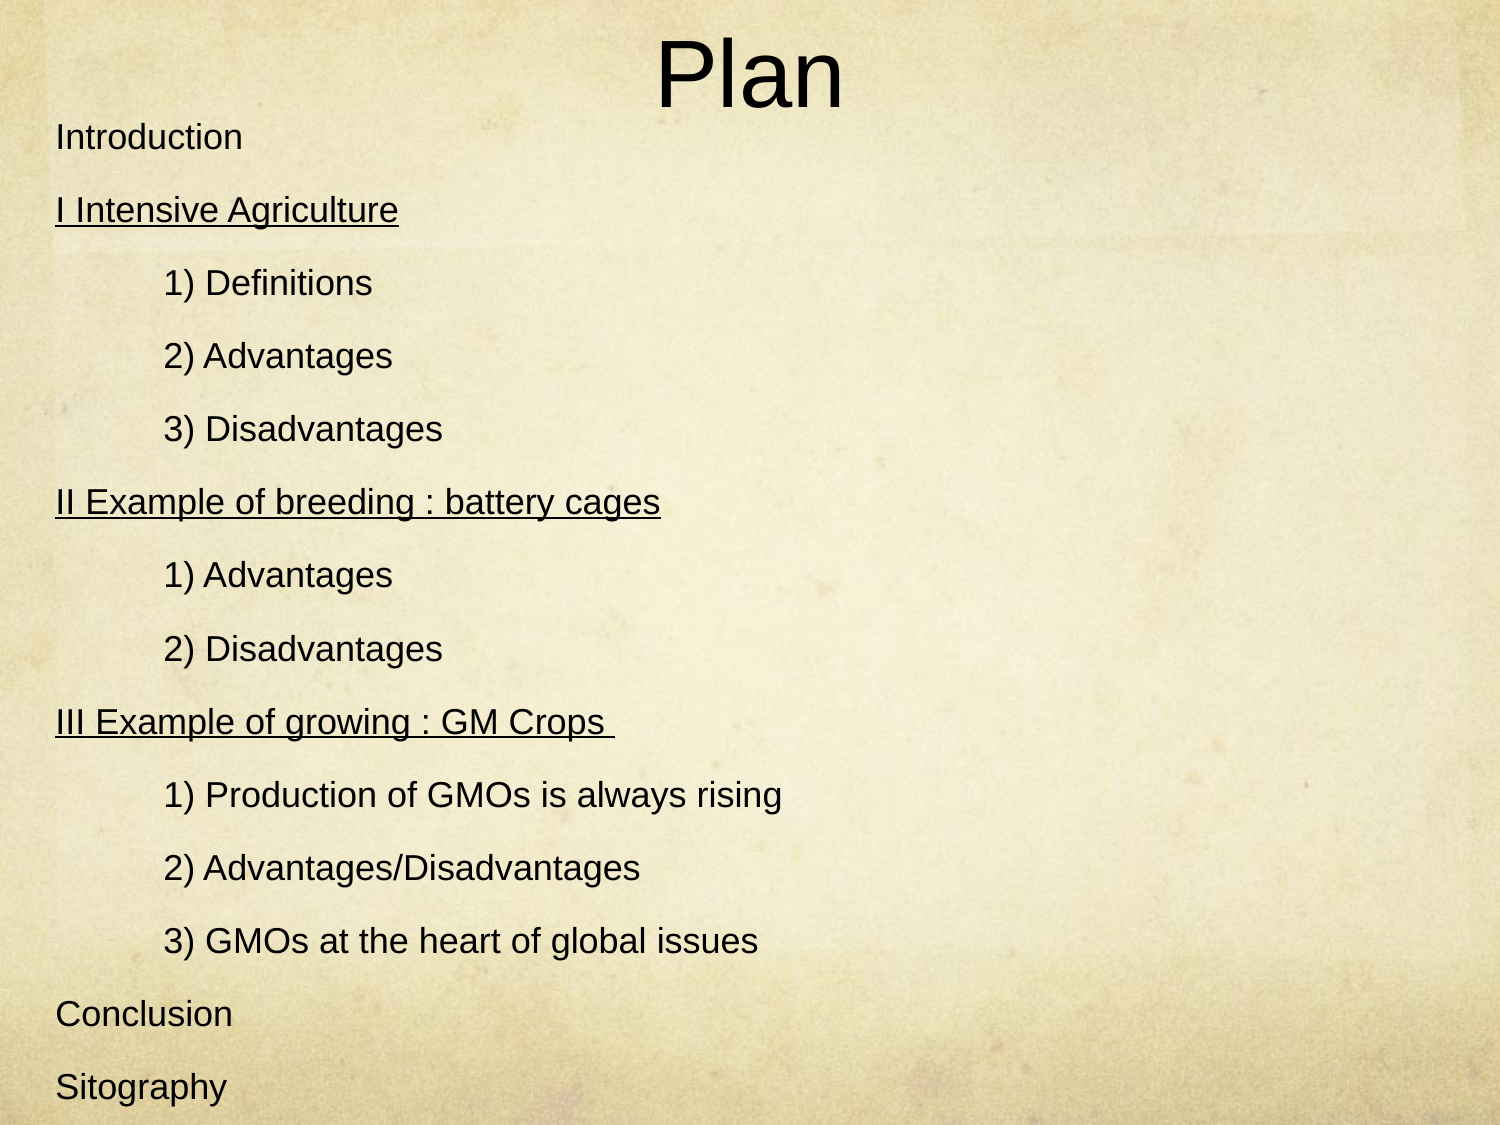

# Plan
Introduction
I Intensive Agriculture
	1) Definitions
	2) Advantages
	3) Disadvantages
II Example of breeding : battery cages
	1) Advantages
	2) Disadvantages
III Example of growing : GM Crops
	1) Production of GMOs is always rising
	2) Advantages/Disadvantages
	3) GMOs at the heart of global issues
Conclusion
Sitography